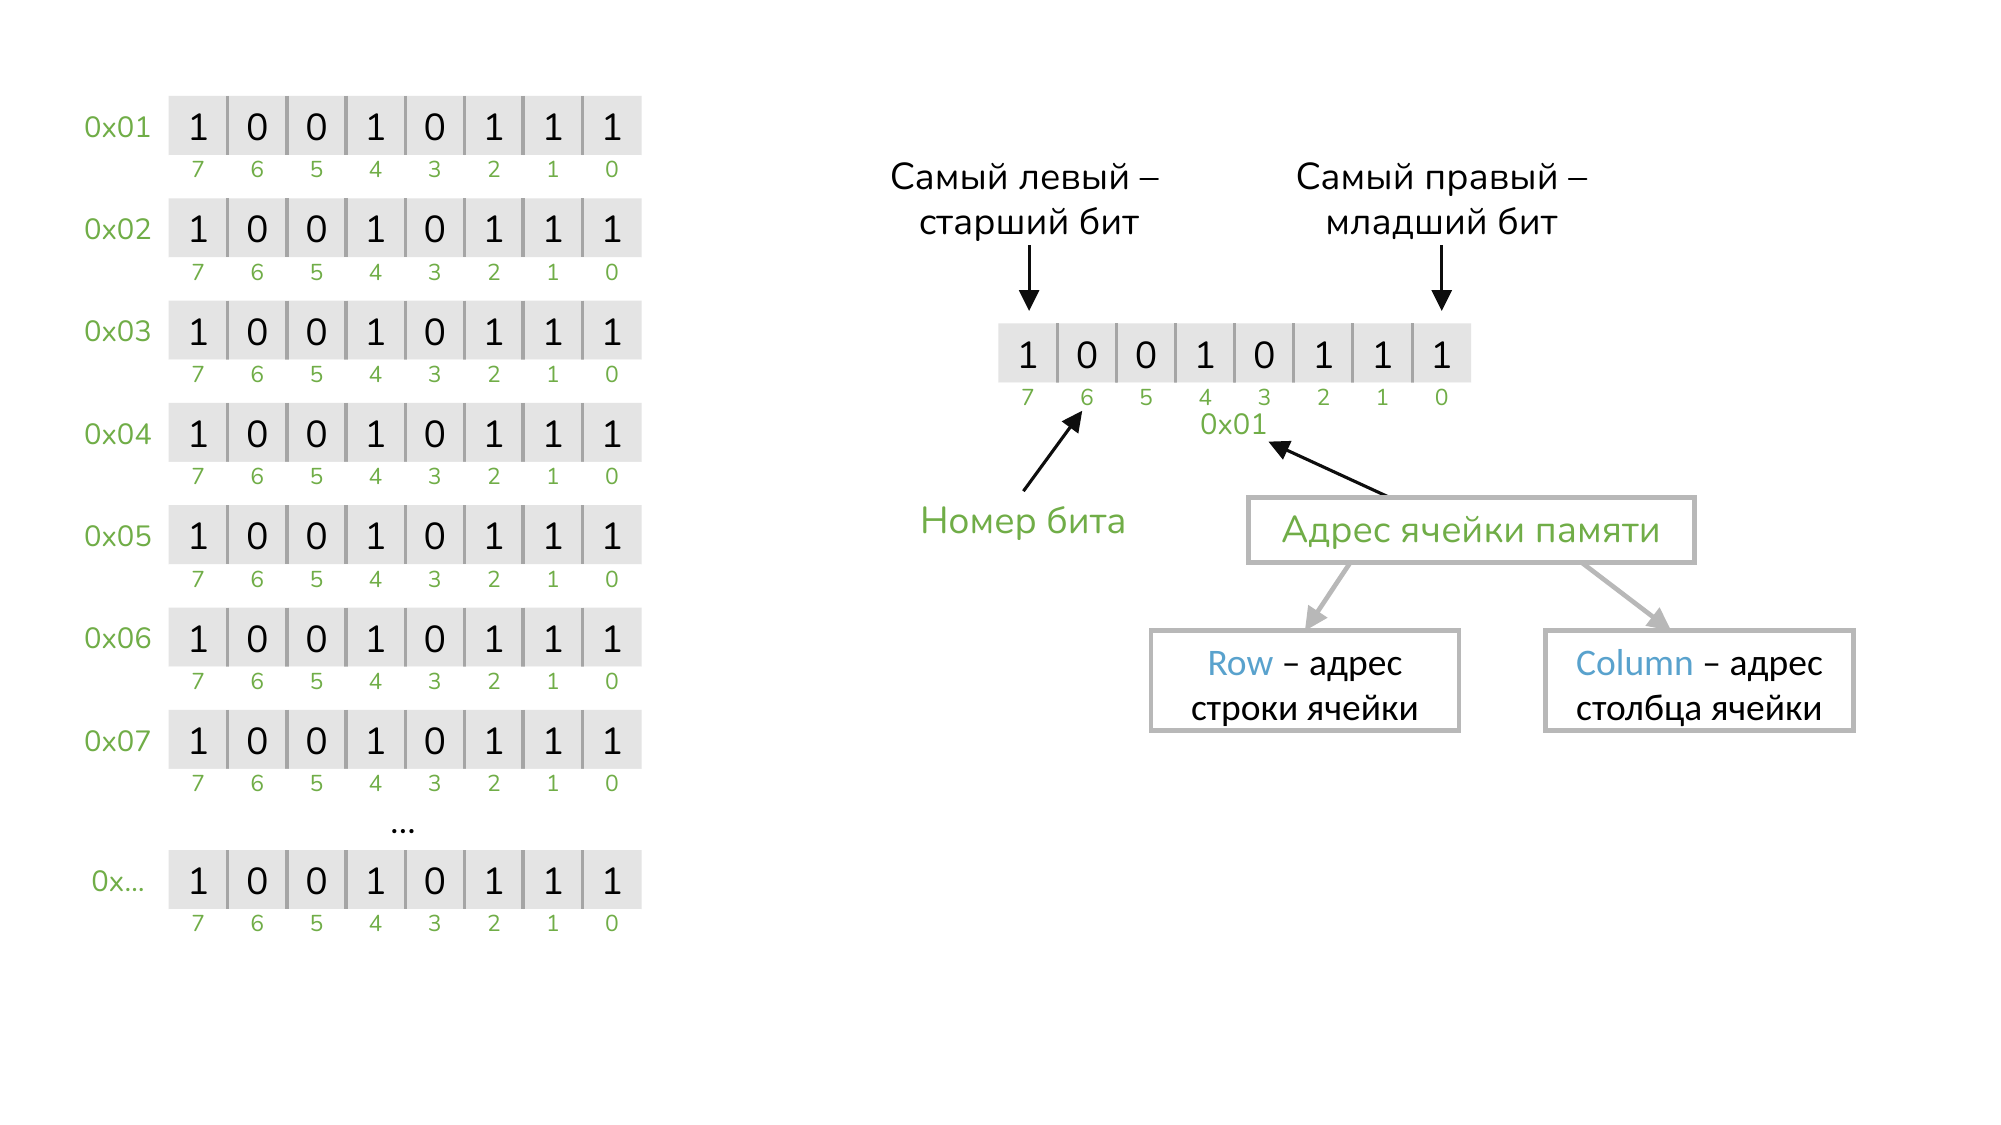

1
1
1
1
0
0
0
1
0x01
Самый левый –
старший бит
Самый правый –
младший бит
0
2
1
4
3
6
5
7
1
1
1
1
0
0
0
1
0x02
0
2
1
4
3
6
5
7
1
1
1
1
0
0
0
1
0x03
1
1
1
1
0
0
0
1
0
2
1
4
3
6
5
7
0
2
1
4
3
6
5
7
1
1
1
1
0
0
0
1
0x01
0x04
0
2
1
4
3
6
5
7
Номер бита
Адрес ячейки памяти
1
1
1
1
0
0
0
1
0x05
0
2
1
4
3
6
5
7
1
1
1
1
0
0
0
1
0x06
Row – адрес строки ячейки
Column – адрес столбца ячейки
0
2
1
4
3
6
5
7
1
1
1
1
0
0
0
1
0x07
0
2
1
4
3
6
5
7
…
1
1
1
1
0
0
0
1
0x…
0
2
1
4
3
6
5
7